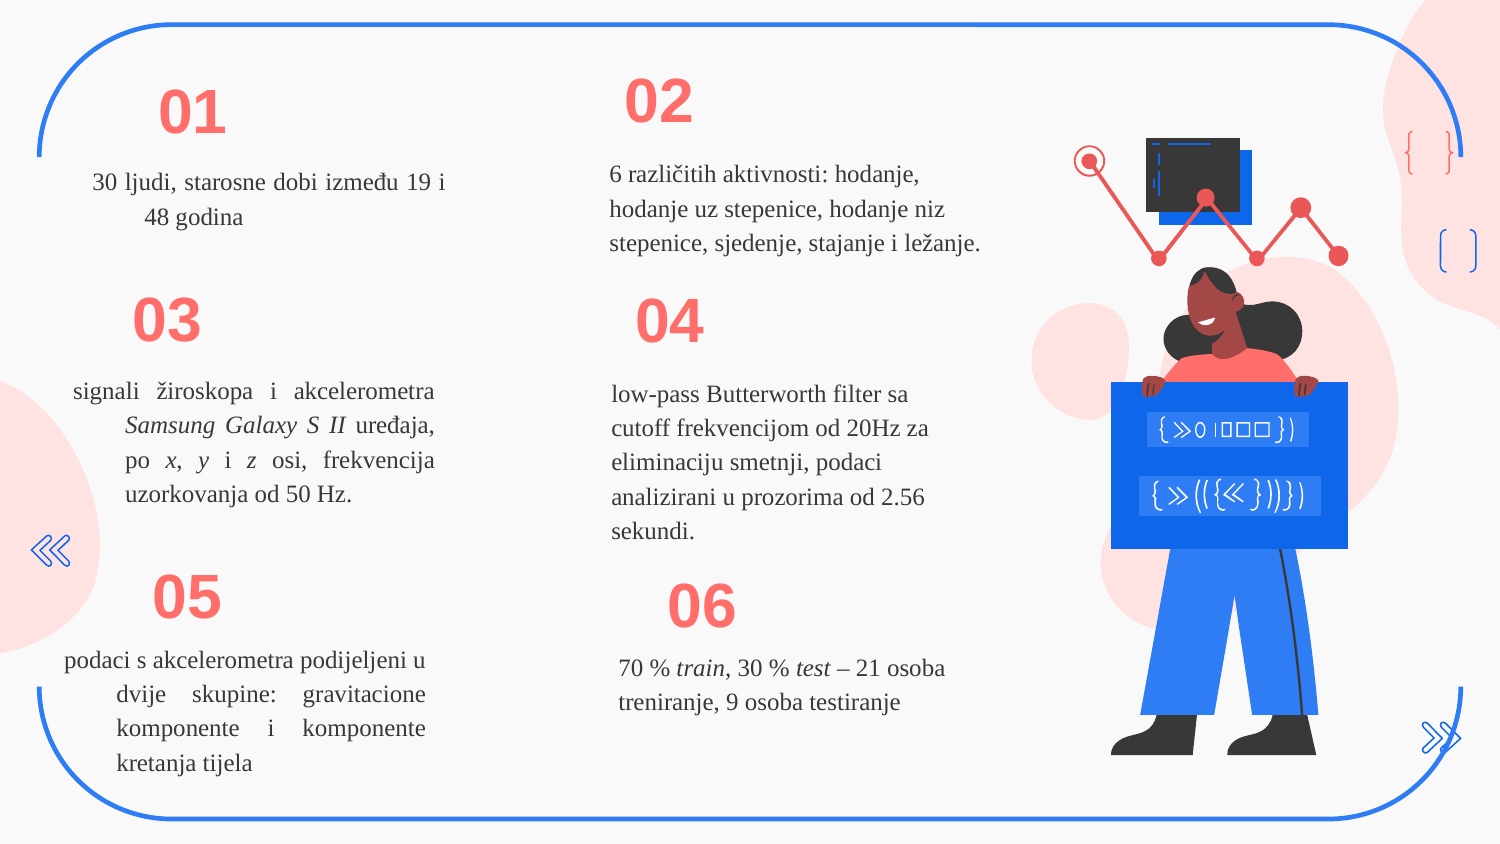

02
01

6 različitih aktivnosti: hodanje, hodanje uz stepenice, hodanje niz stepenice, sjedenje, stajanje i ležanje.
30 ljudi, starosne dobi između 19 i 48 godina
03
04
signali žiroskopa i akcelerometra Samsung Galaxy S II uređaja, po x, y i z osi, frekvencija uzorkovanja od 50 Hz.
low-pass Butterworth filter sa cutoff frekvencijom od 20Hz za eliminaciju smetnji, podaci analizirani u prozorima od 2.56 sekundi.
05
06
podaci s akcelerometra podijeljeni u dvije skupine: gravitacione komponente i komponente kretanja tijela
70 % train, 30 % test – 21 osoba treniranje, 9 osoba testiranje